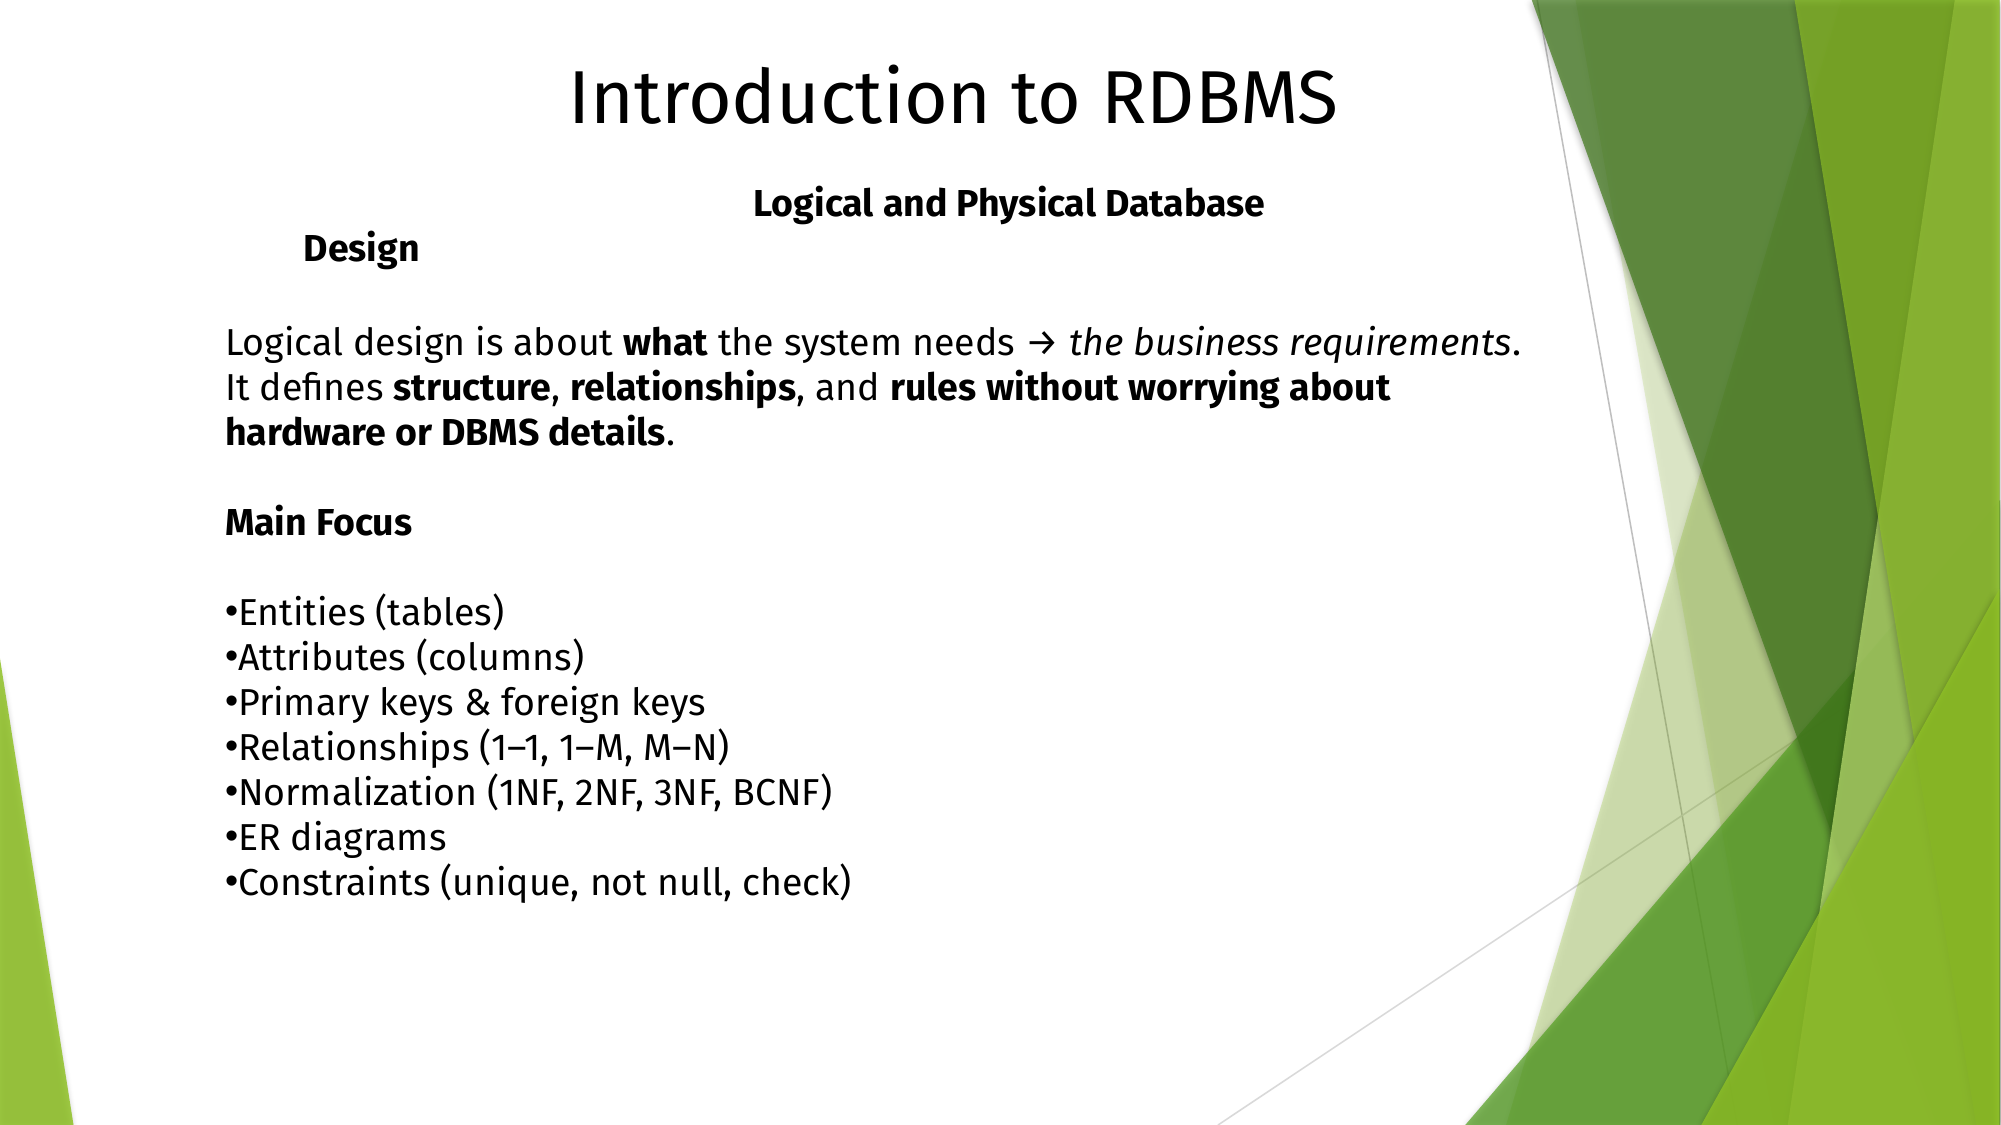

# Introduction to RDBMS
			Logical and Physical Database Design
Logical design is about what the system needs → the business requirements.
It defines structure, relationships, and rules without worrying about hardware or DBMS details.

Main Focus

Entities (tables)
Attributes (columns)
Primary keys & foreign keys
Relationships (1–1, 1–M, M–N)
Normalization (1NF, 2NF, 3NF, BCNF)
ER diagrams
Constraints (unique, not null, check)